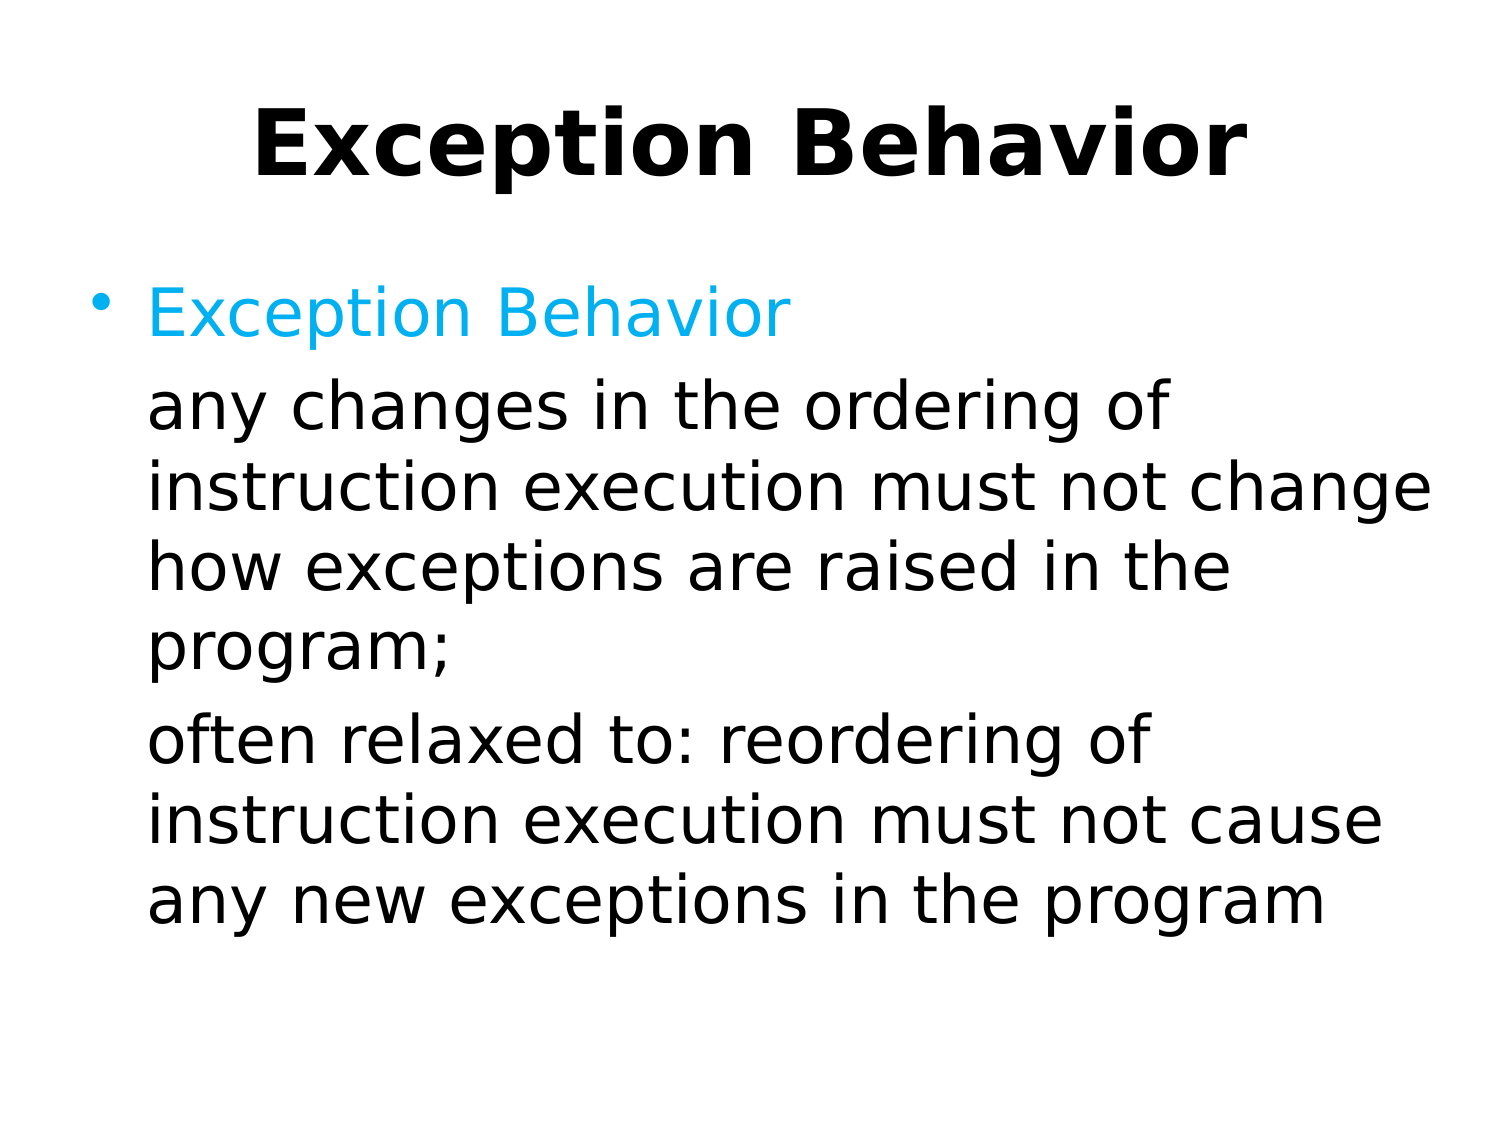

# Exception Behavior
Exception Behavior
	any changes in the ordering of instruction execution must not change how exceptions are raised in the program;
	often relaxed to: reordering of instruction execution must not cause any new exceptions in the program